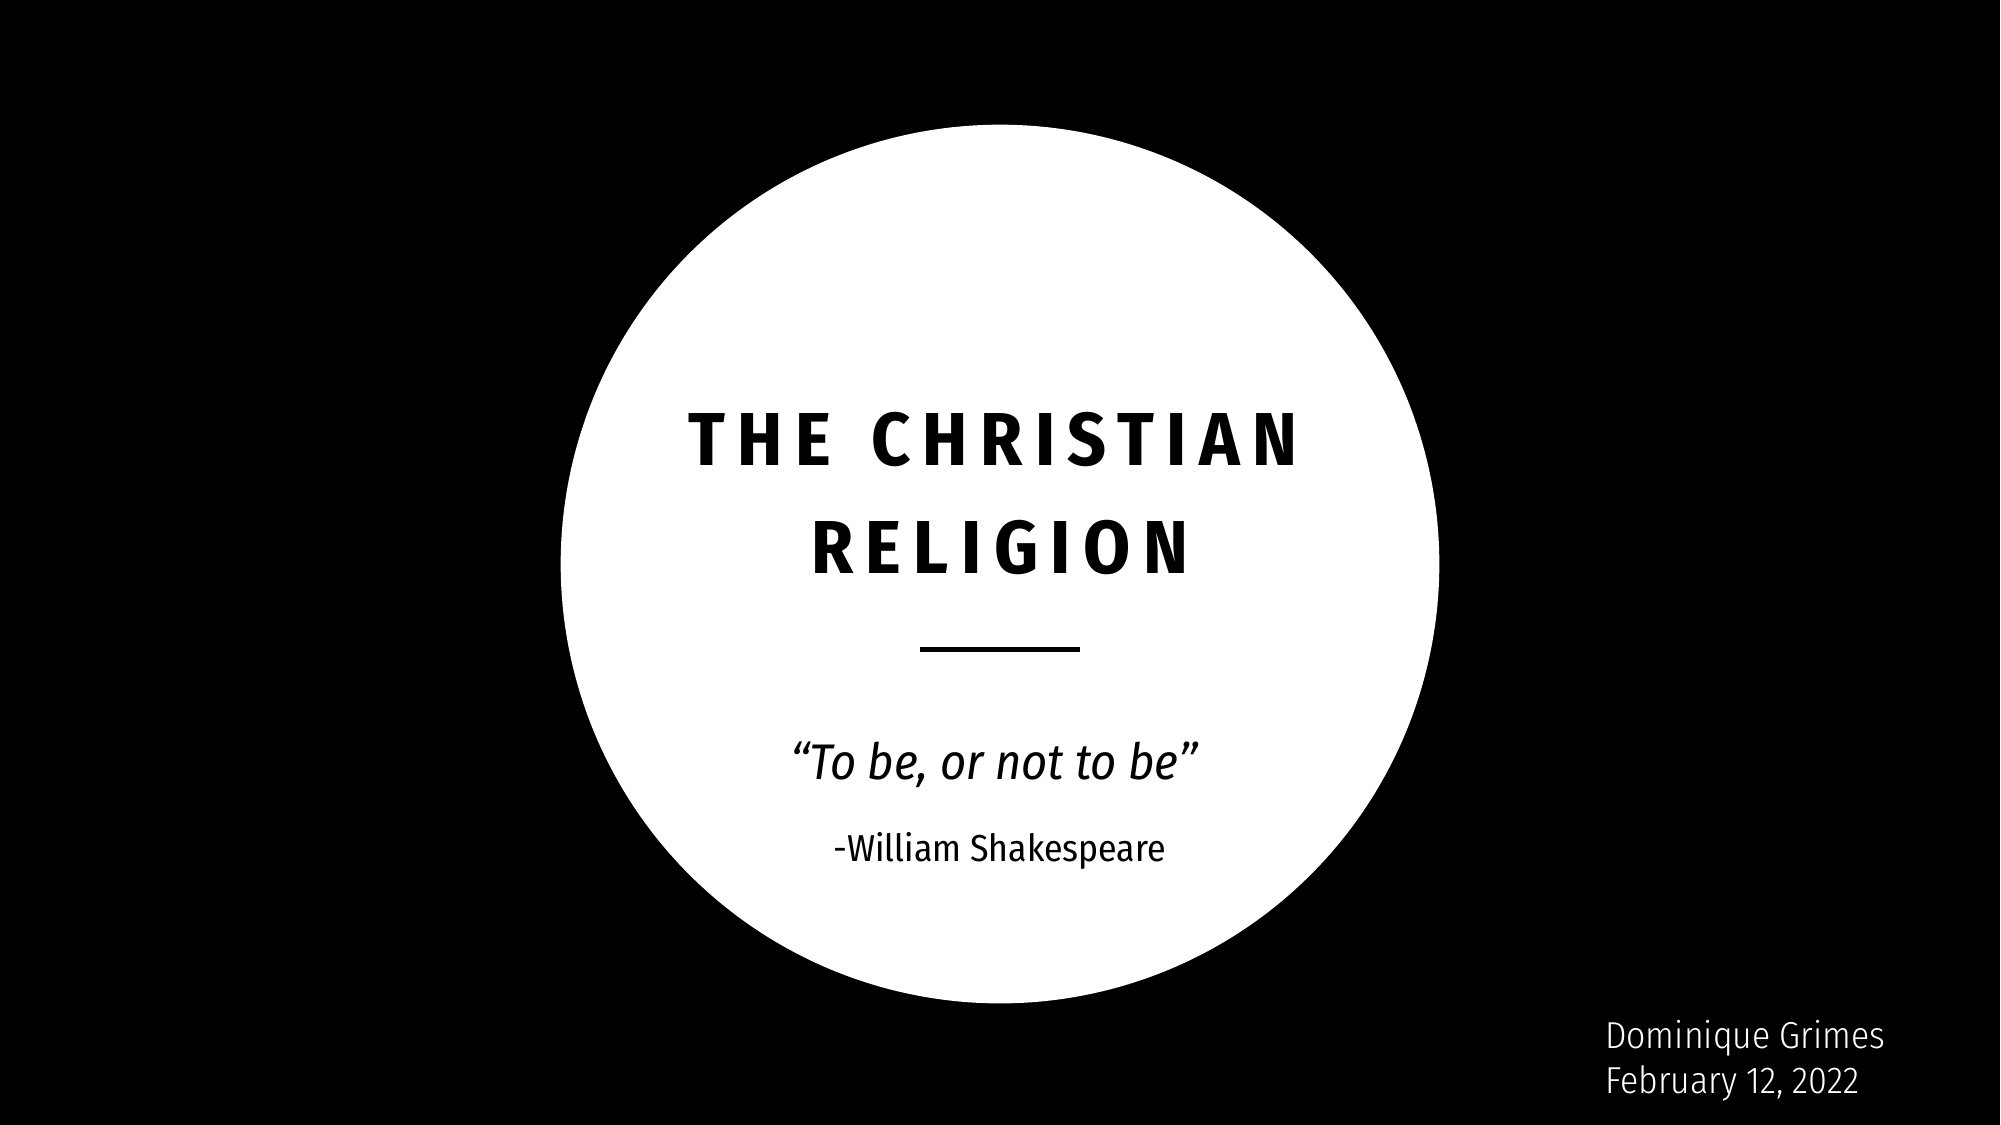

# The Christian Religion
“To be, or not to be”
-William Shakespeare
Dominique Grimes
February 12, 2022